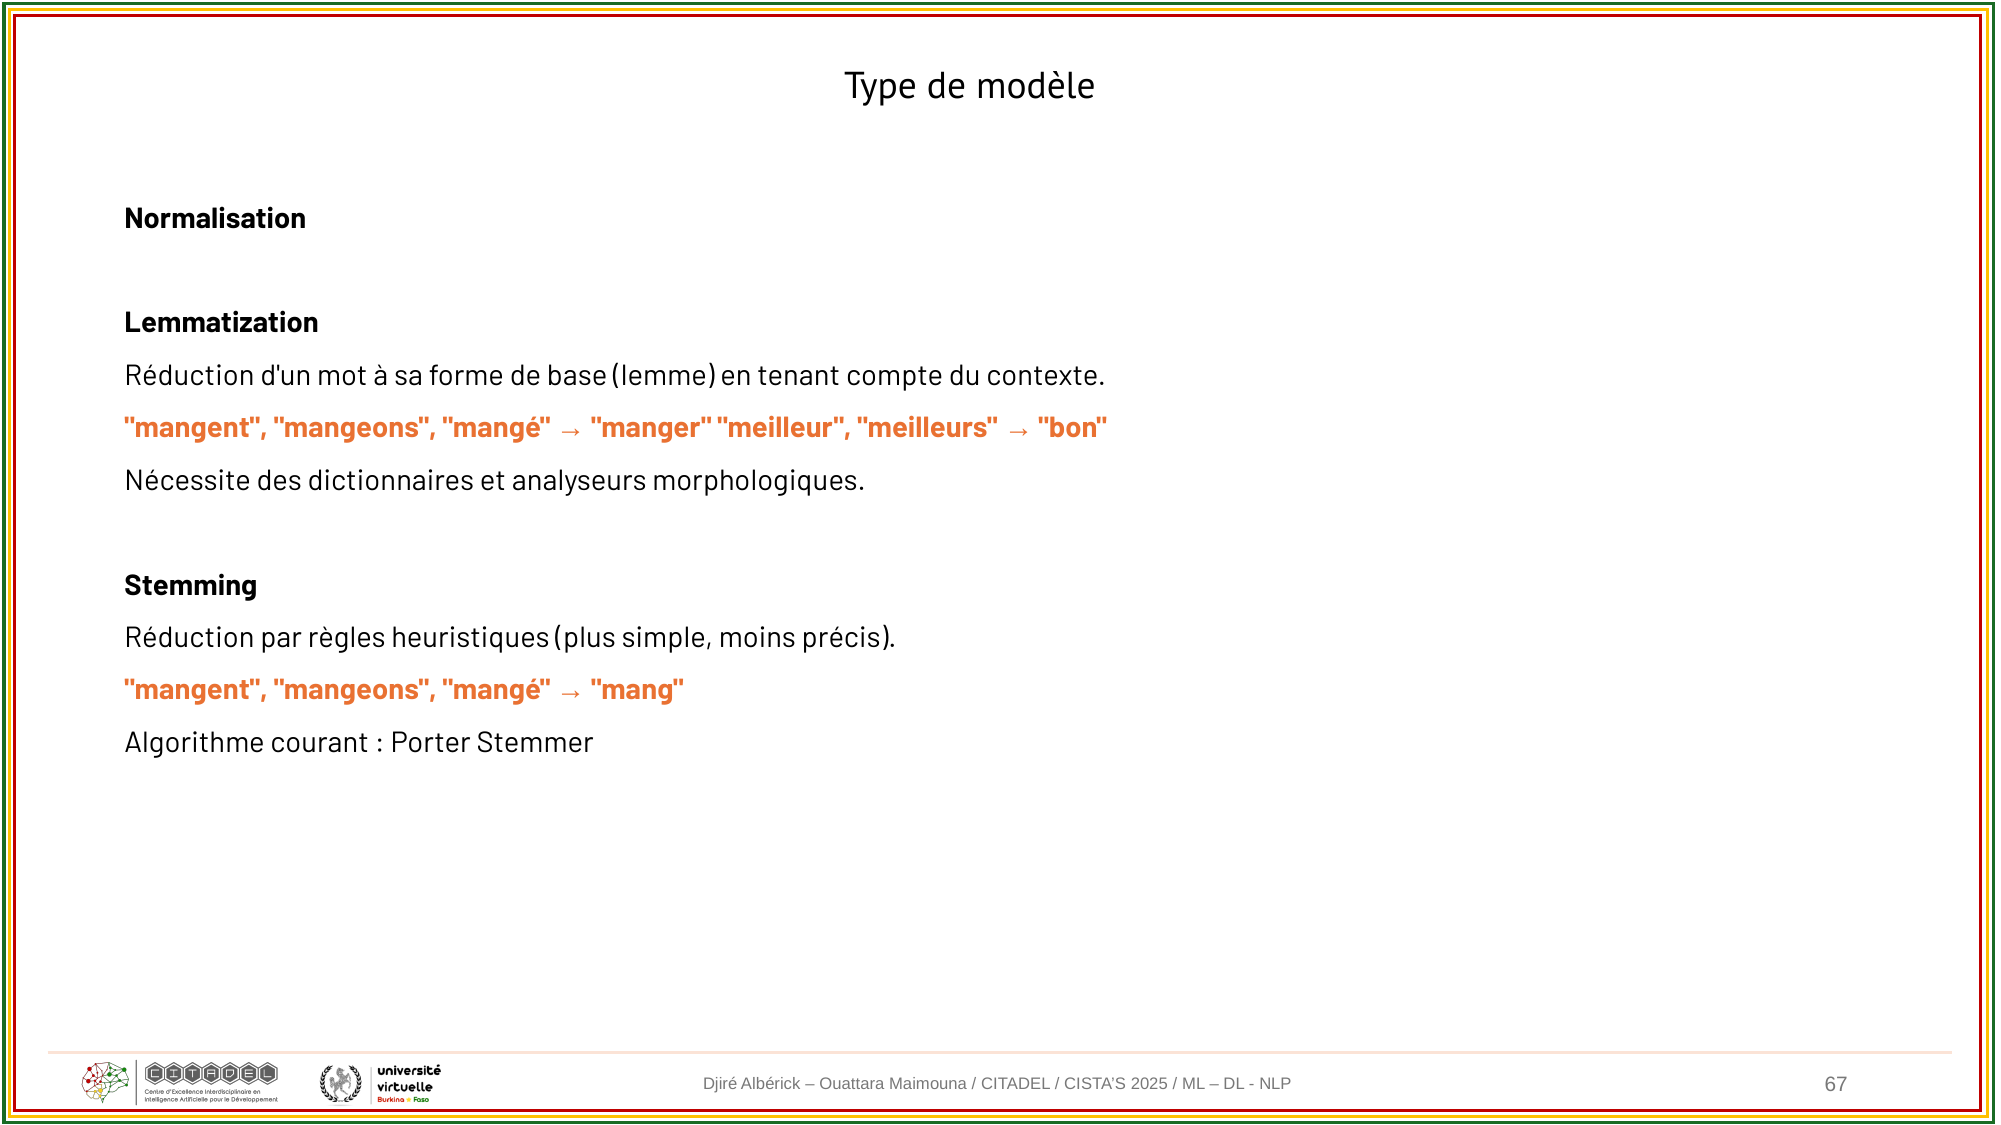

Type de modèle
Normalisation

Lemmatization
Réduction d'un mot à sa forme de base (lemme) en tenant compte du contexte.
"mangent", "mangeons", "mangé" → "manger" "meilleur", "meilleurs" → "bon"
Nécessite des dictionnaires et analyseurs morphologiques.

Stemming
Réduction par règles heuristiques (plus simple, moins précis).
"mangent", "mangeons", "mangé" → "mang"
Algorithme courant : Porter Stemmer

67